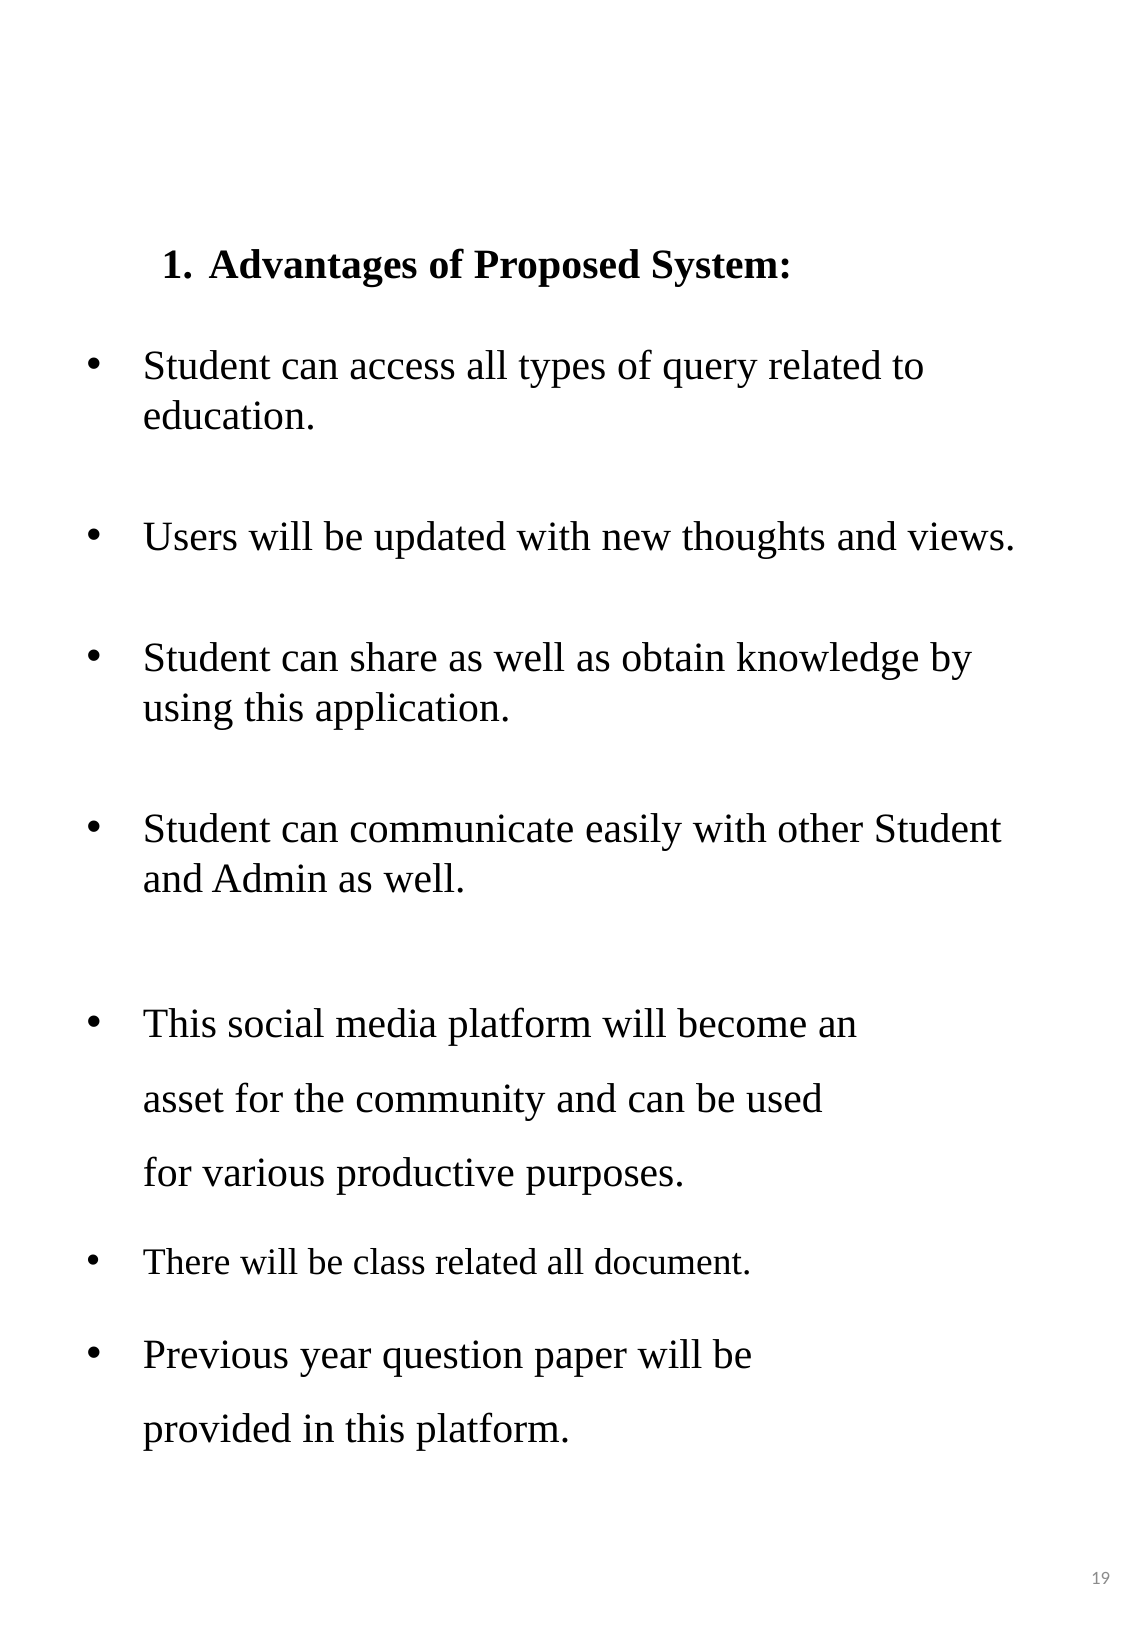

Advantages of Proposed System:

Student can access all types of query related to education.

Users will be updated with new thoughts and views.

Student can share as well as obtain knowledge by using this application.

Student can communicate easily with other Student and Admin as well.

This social media platform will become an asset for the community and can be used for various productive purposes.
There will be class related all document.
Previous year question paper will be provided in this platform.
19